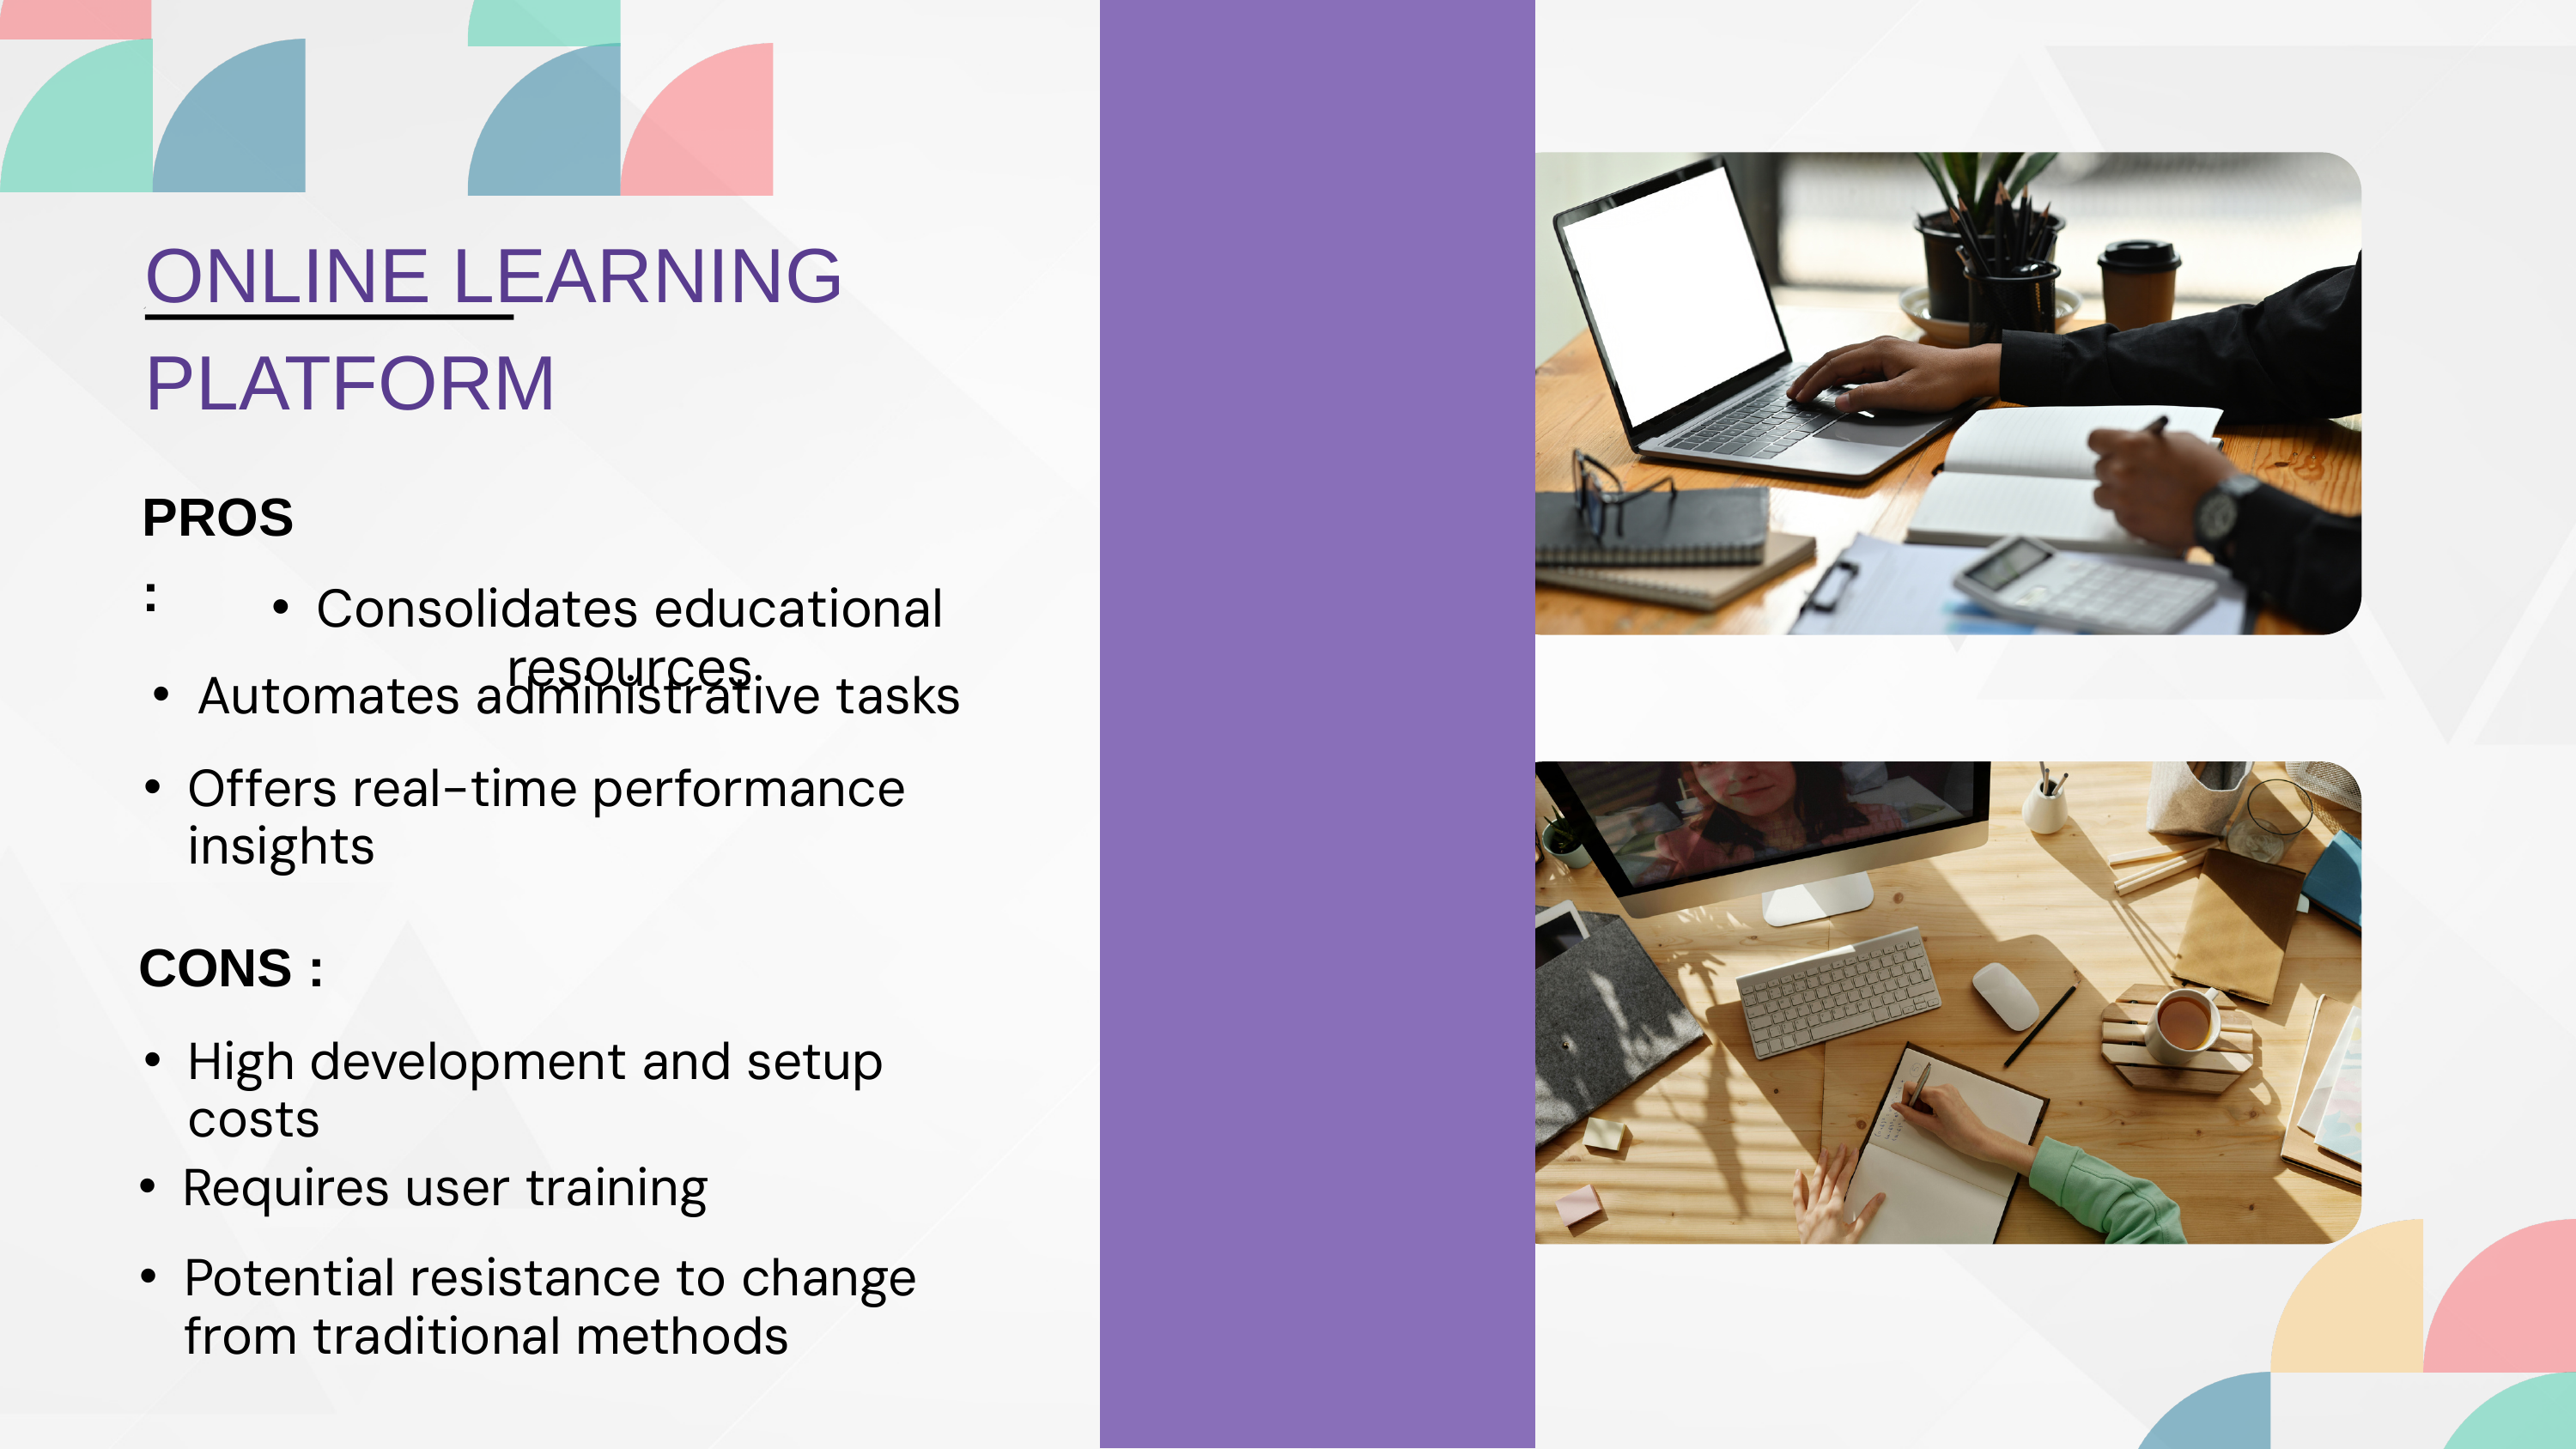

ONLINE LEARNING PLATFORM

PROS :
Consolidates educational resources
Automates administrative tasks

Offers real-time performance insights

CONS :
High development and setup costs

Requires user training

Potential resistance to change from traditional methods